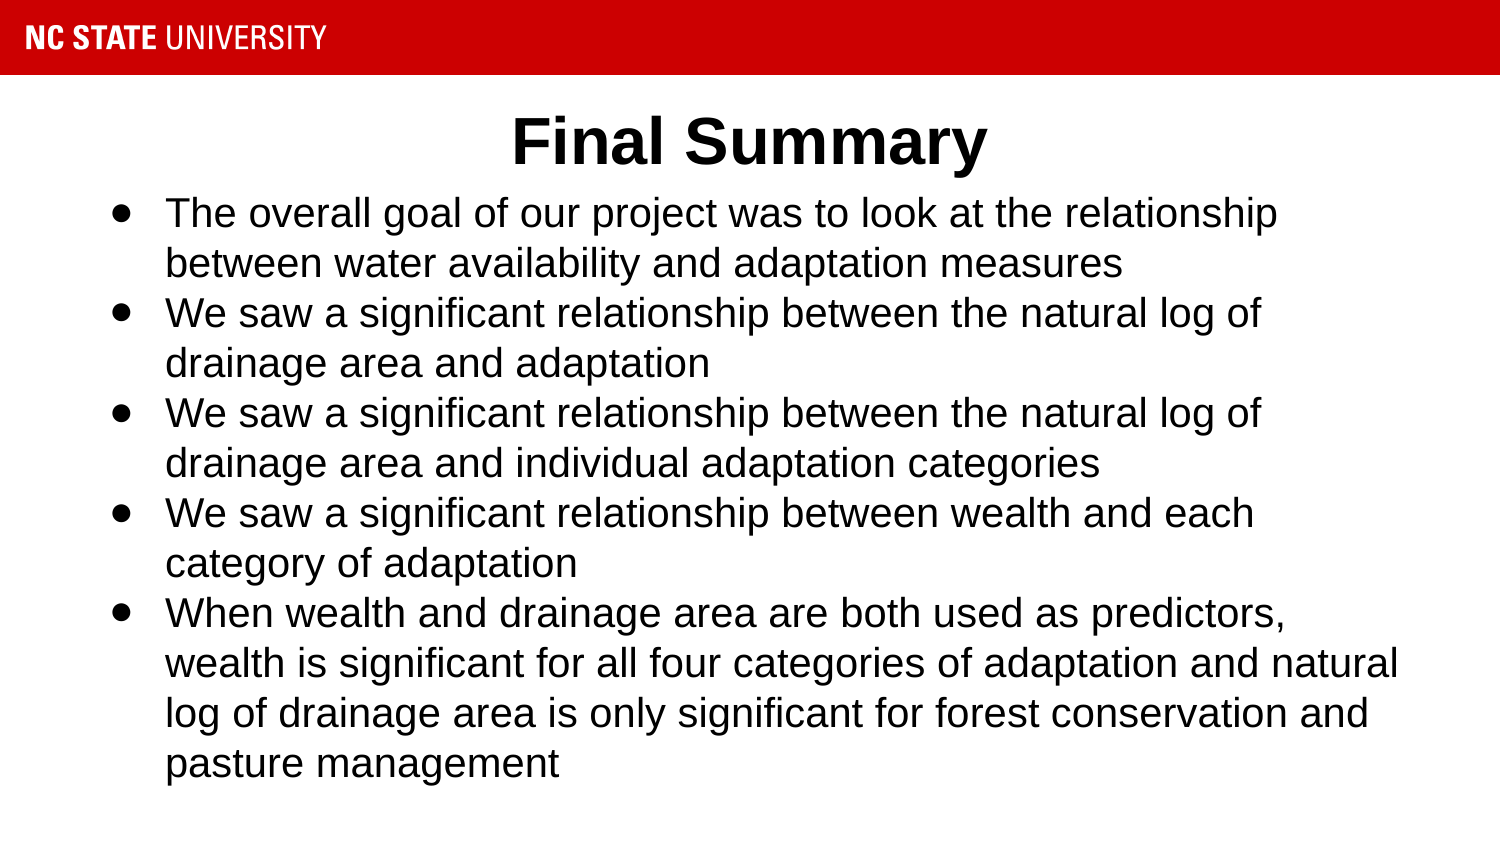

# Final Summary
The overall goal of our project was to look at the relationship between water availability and adaptation measures
We saw a significant relationship between the natural log of drainage area and adaptation
We saw a significant relationship between the natural log of drainage area and individual adaptation categories
We saw a significant relationship between wealth and each category of adaptation
When wealth and drainage area are both used as predictors, wealth is significant for all four categories of adaptation and natural log of drainage area is only significant for forest conservation and pasture management